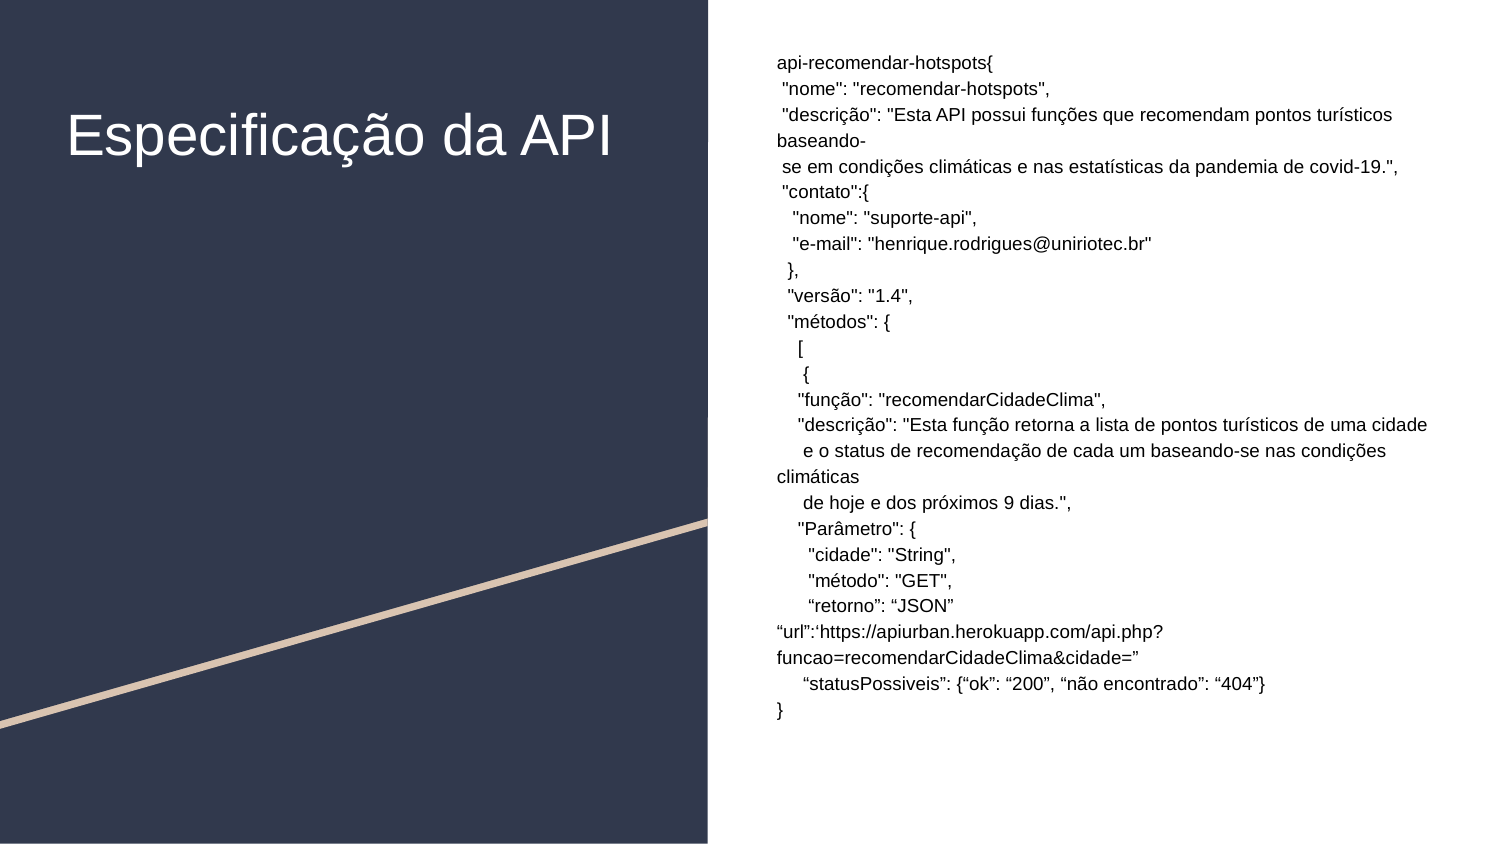

api-recomendar-hotspots{
 "nome": "recomendar-hotspots",
 "descrição": "Esta API possui funções que recomendam pontos turísticos baseando-
 se em condições climáticas e nas estatísticas da pandemia de covid-19.",
 "contato":{
   "nome": "suporte-api",
   "e-mail": "henrique.rodrigues@uniriotec.br"
  },
  "versão": "1.4",
  "métodos": {
    [
     {
    "função": "recomendarCidadeClima",
    "descrição": "Esta função retorna a lista de pontos turísticos de uma cidade
     e o status de recomendação de cada um baseando-se nas condições climáticas
     de hoje e dos próximos 9 dias.",
    "Parâmetro": {
      "cidade": "String",
      "método": "GET",
      “retorno”: “JSON”
“url”:‘https://apiurban.herokuapp.com/api.php?funcao=recomendarCidadeClima&cidade=”
     “statusPossiveis”: {“ok”: “200”, “não encontrado”: “404”}
}
# Especificação da API